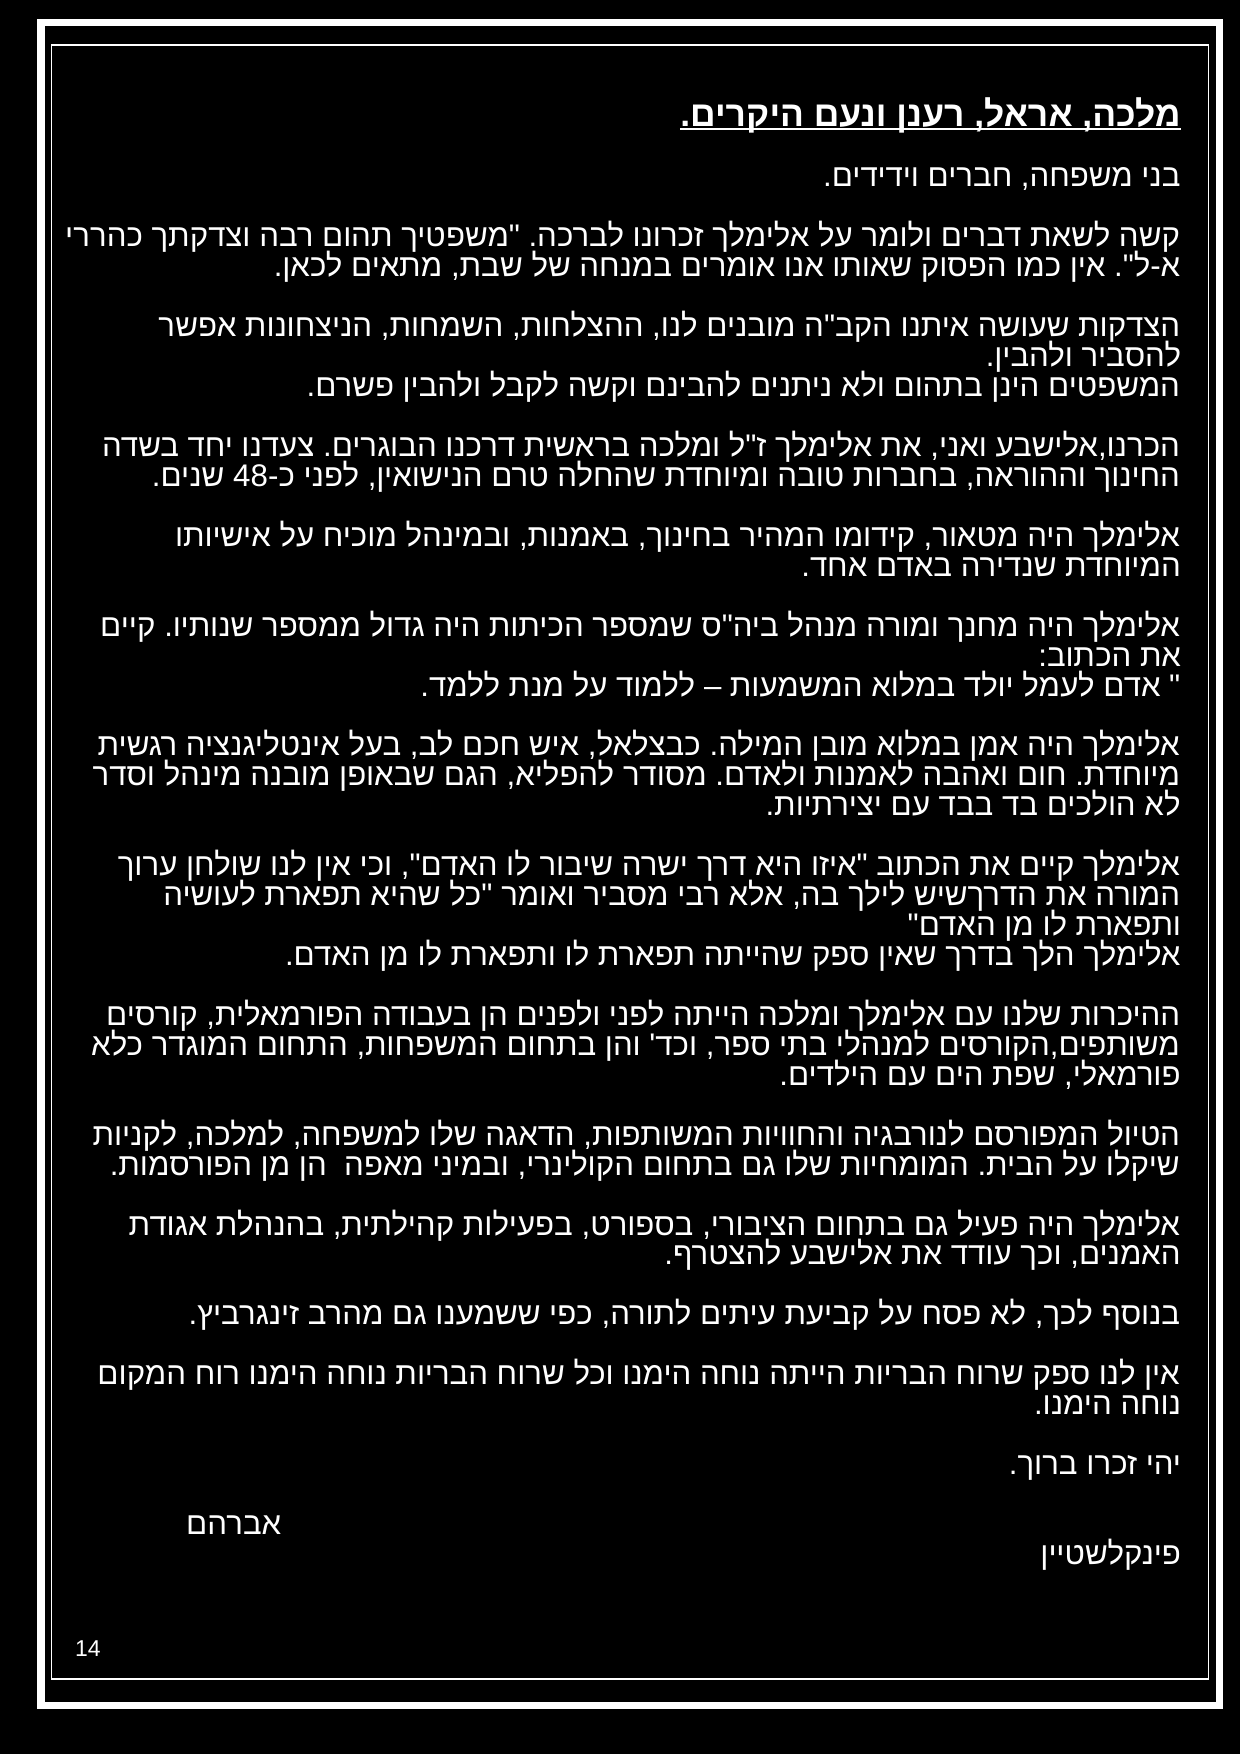

# מלכה, אראל, רענן ונעם היקרים. בני משפחה, חברים וידידים. קשה לשאת דברים ולומר על אלימלך זכרונו לברכה. "משפטיך תהום רבה וצדקתך כהררי א-ל". אין כמו הפסוק שאותו אנו אומרים במנחה של שבת, מתאים לכאן. הצדקות שעושה איתנו הקב"ה מובנים לנו, ההצלחות, השמחות, הניצחונות אפשר להסביר ולהבין. המשפטים הינן בתהום ולא ניתנים להבינם וקשה לקבל ולהבין פשרם. הכרנו,אלישבע ואני, את אלימלך ז"ל ומלכה בראשית דרכנו הבוגרים. צעדנו יחד בשדה החינוך וההוראה, בחברות טובה ומיוחדת שהחלה טרם הנישואין, לפני כ-48 שנים. אלימלך היה מטאור, קידומו המהיר בחינוך, באמנות, ובמינהל מוכיח על אישיותו המיוחדת שנדירה באדם אחד. אלימלך היה מחנך ומורה מנהל ביה"ס שמספר הכיתות היה גדול ממספר שנותיו. קיים את הכתוב: " אדם לעמל יולד במלוא המשמעות – ללמוד על מנת ללמד.   אלימלך היה אמן במלוא מובן המילה. כבצלאל, איש חכם לב, בעל אינטליגנציה רגשית מיוחדת. חום ואהבה לאמנות ולאדם. מסודר להפליא, הגם שבאופן מובנה מינהל וסדר לא הולכים בד בבד עם יצירתיות.   אלימלך קיים את הכתוב "איזו היא דרך ישרה שיבור לו האדם", וכי אין לנו שולחן ערוך המורה את הדרךשיש לילך בה, אלא רבי מסביר ואומר "כל שהיא תפארת לעושיה ותפארת לו מן האדם" אלימלך הלך בדרך שאין ספק שהייתה תפארת לו ותפארת לו מן האדם.   ההיכרות שלנו עם אלימלך ומלכה הייתה לפני ולפנים הן בעבודה הפורמאלית, קורסים משותפים,הקורסים למנהלי בתי ספר, וכד' והן בתחום המשפחות, התחום המוגדר כלא פורמאלי, שפת הים עם הילדים.   הטיול המפורסם לנורבגיה והחוויות המשותפות, הדאגה שלו למשפחה, למלכה, לקניות שיקלו על הבית. המומחיות שלו גם בתחום הקולינרי, ובמיני מאפה  הן מן הפורסמות.   אלימלך היה פעיל גם בתחום הציבורי, בספורט, בפעילות קהילתית, בהנהלת אגודת האמנים, וכך עודד את אלישבע להצטרף.   בנוסף לכך, לא פסח על קביעת עיתים לתורה, כפי ששמענו גם מהרב זינגרביץ.   אין לנו ספק שרוח הבריות הייתה נוחה הימנו וכל שרוח הבריות נוחה הימנו רוח המקום נוחה הימנו.   יהי זכרו ברוך.   אברהם פינקלשטיין
14